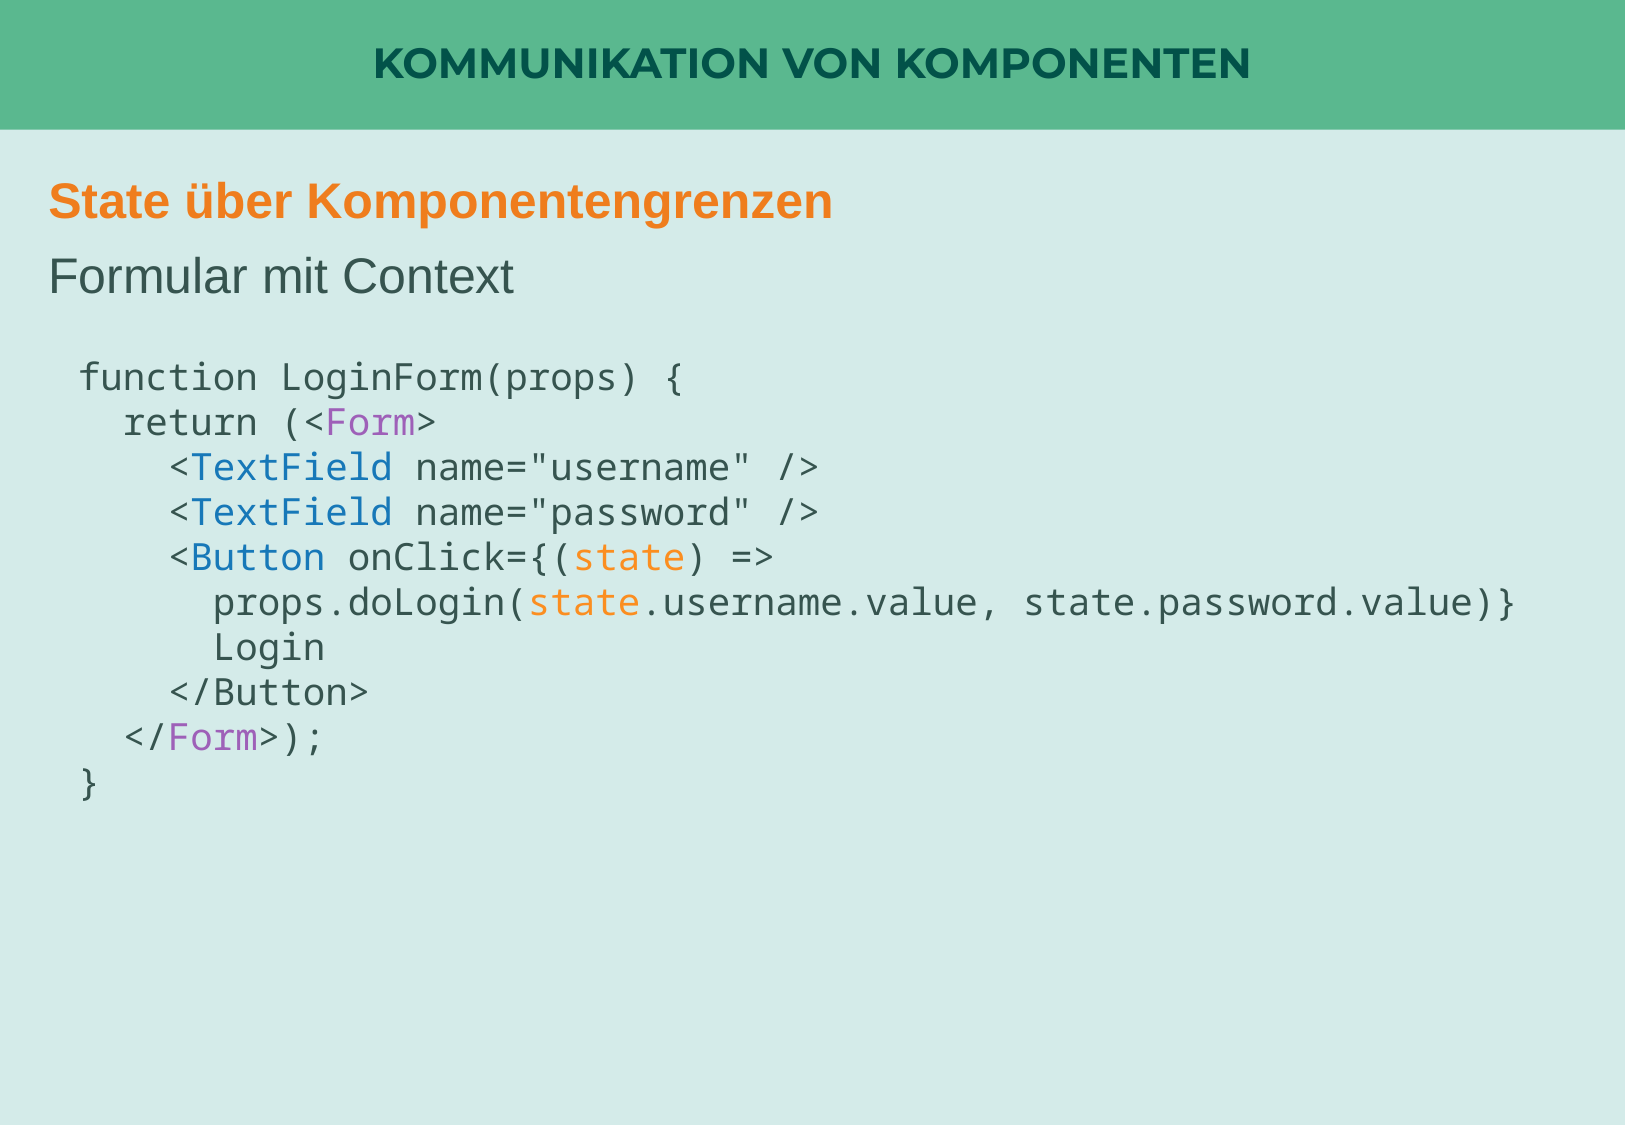

# Kommunikation von KOmponenten
State über Komponentengrenzen
Formular mit Context

function LoginForm(props) {
  return (<Form>
    <TextField name="username" />
    <TextField name="password" />
    <Button onClick={(state) =>
      props.doLogin(state.username.value, state.password.value)}
      Login
    </Button>
  </Form>);
}

Beispiel: ChatPage oder Tabs

Beispiel: UserStatsPage für fetch ?